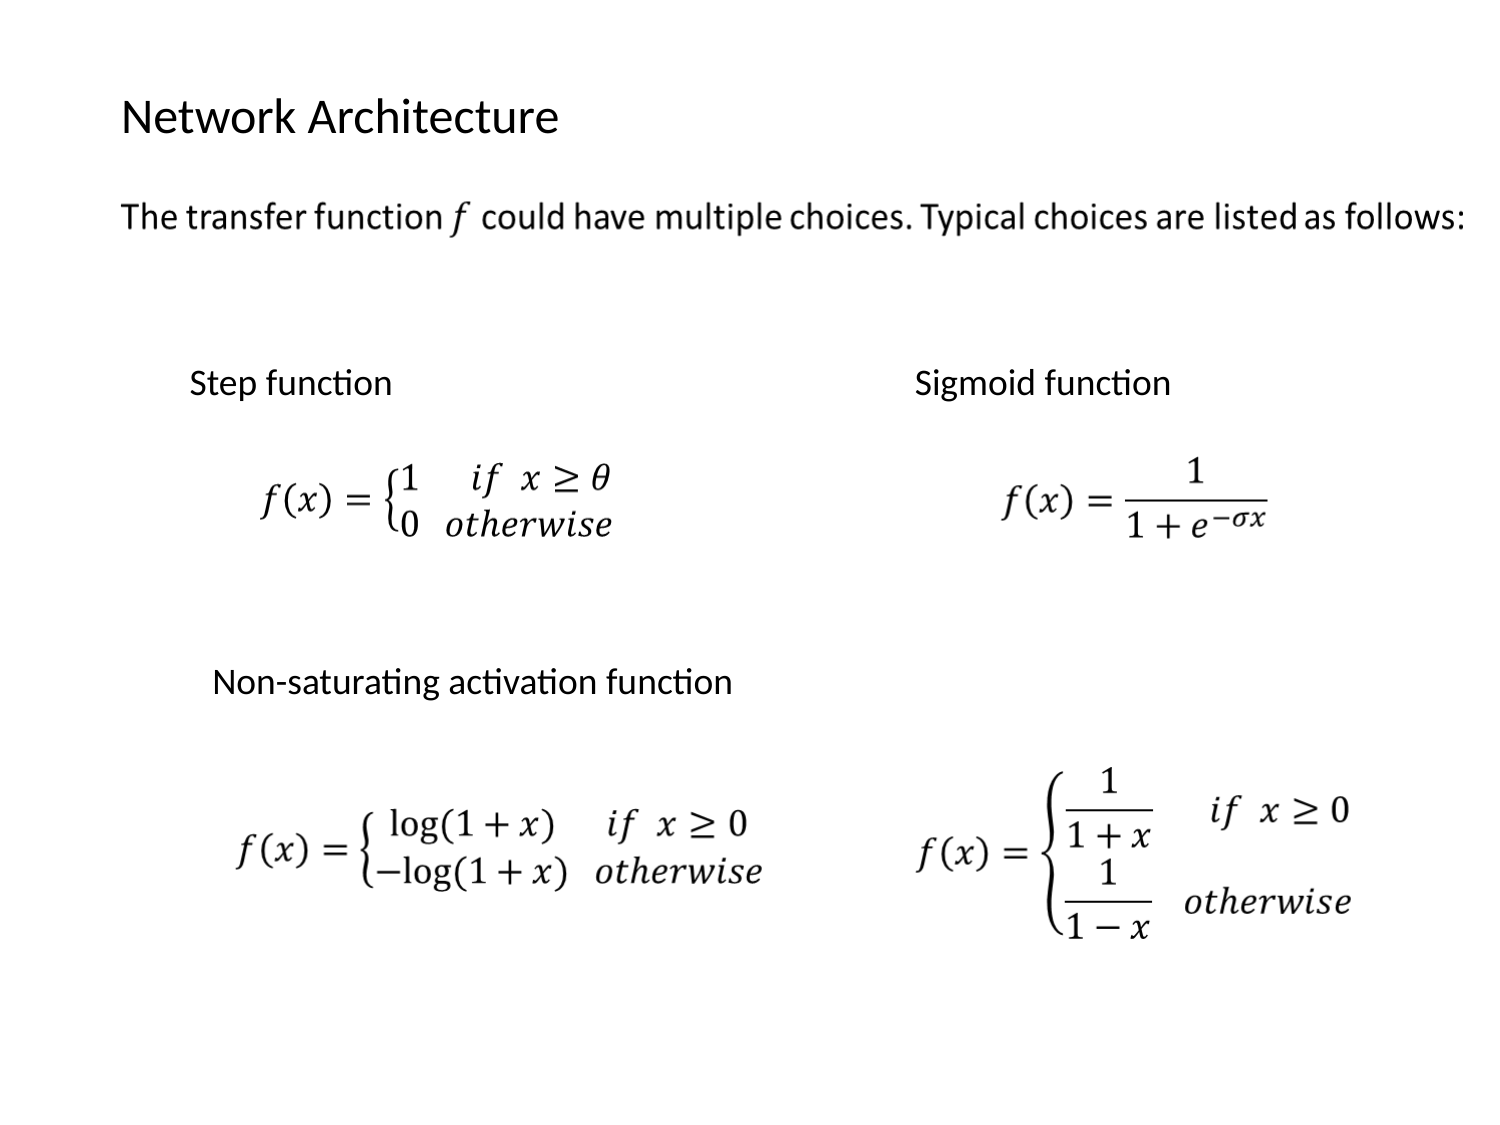

Network Architecture

Step function
Sigmoid function

Non-saturating activation function